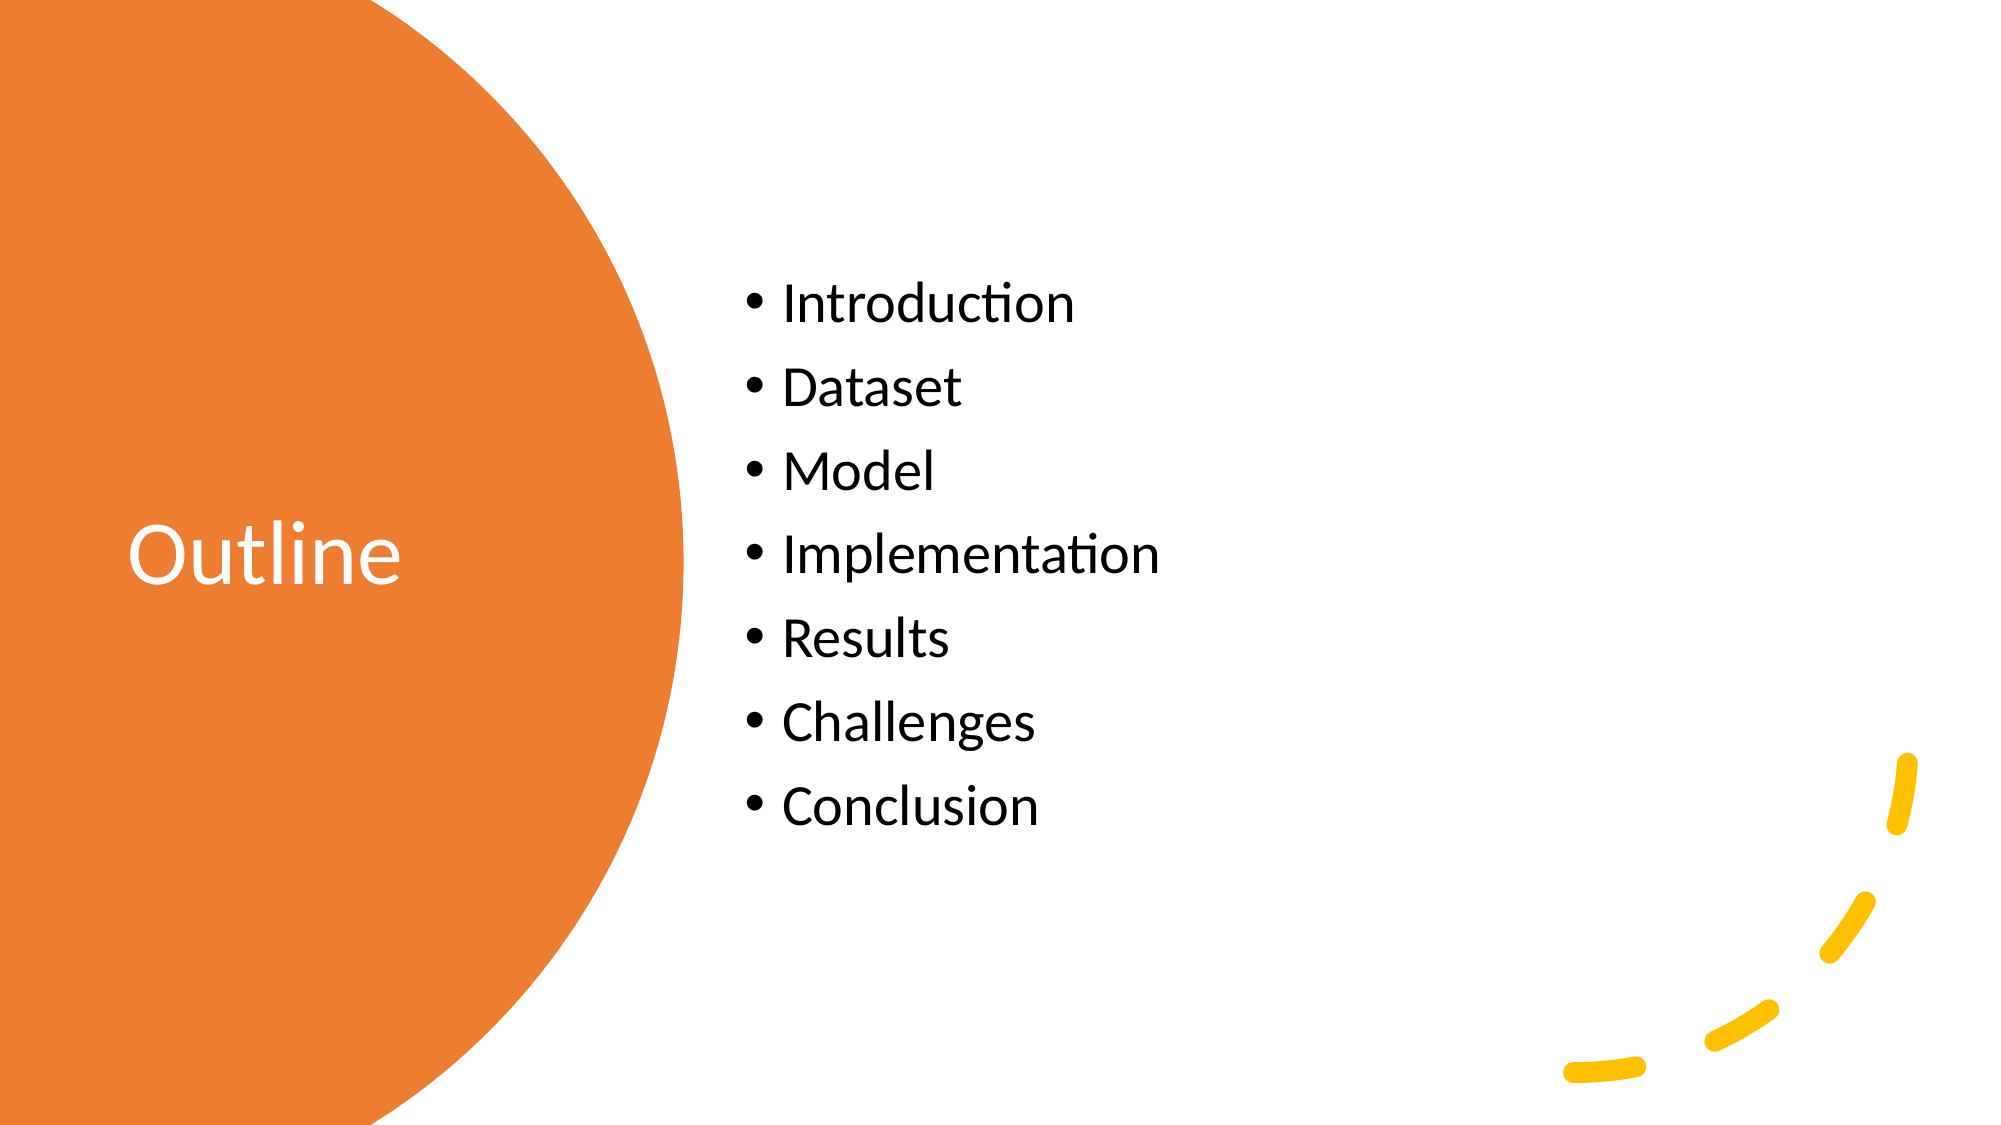

Introduction
Dataset
Model
Implementation
Results
Challenges
Conclusion
# Outline